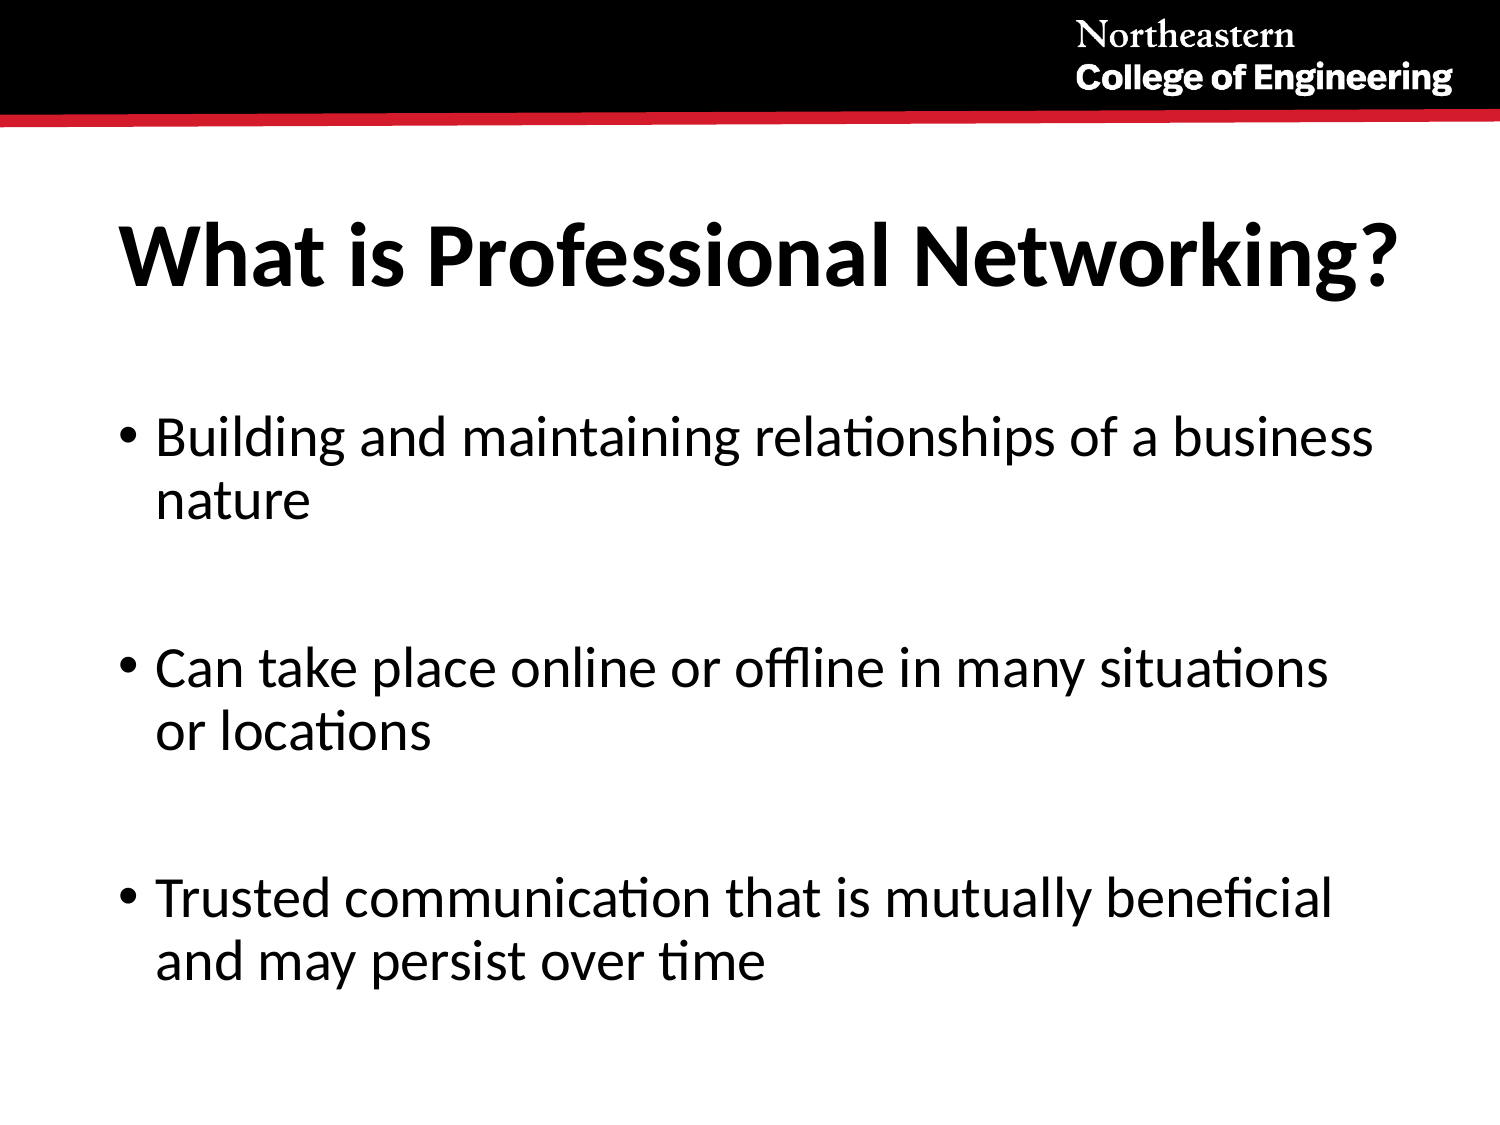

# What is Professional Networking?
Building and maintaining relationships of a business nature

Can take place online or offline in many situations or locations

Trusted communication that is mutually beneficial and may persist over time